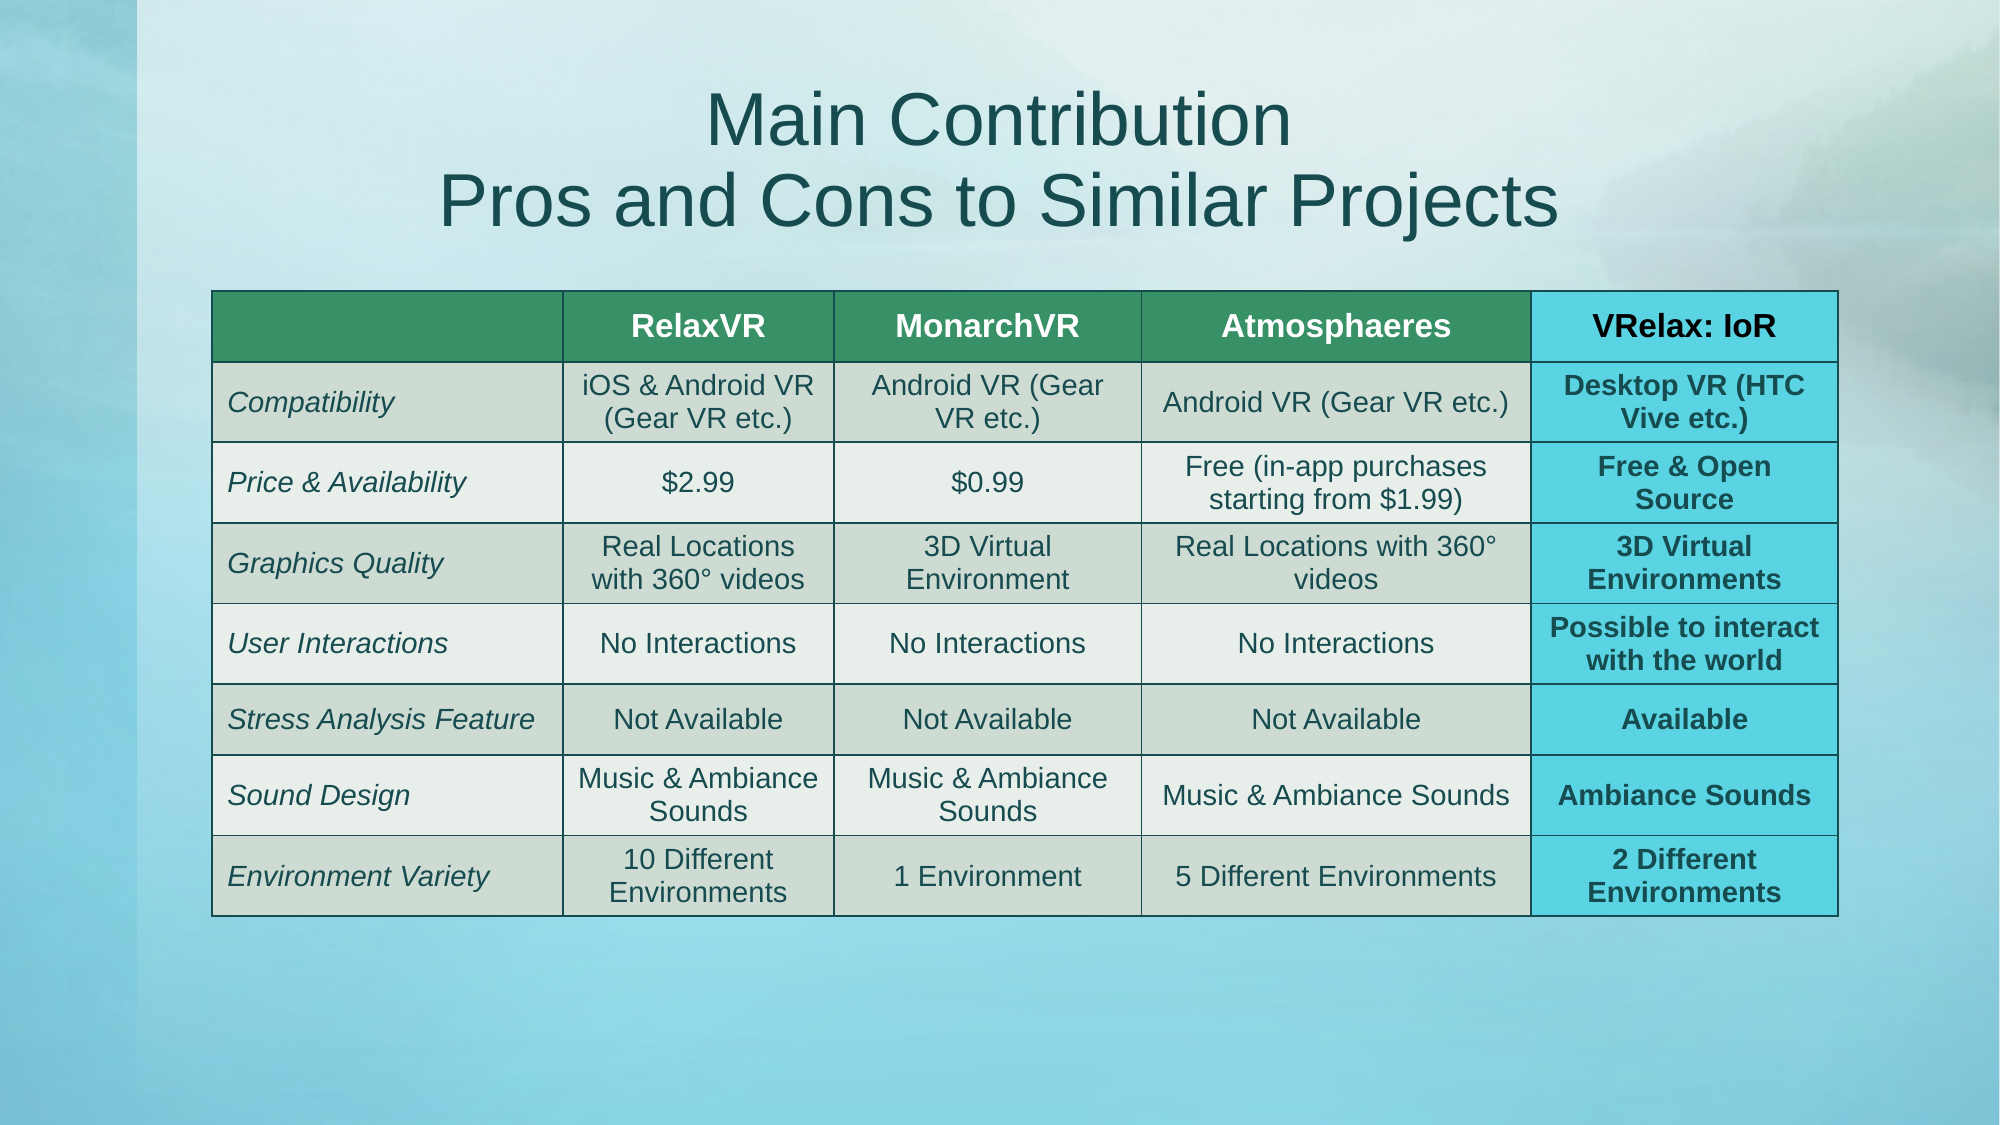

# Main Contribution Pros and Cons to Similar Projects
|  | RelaxVR | MonarchVR | Atmosphaeres | VRelax: IoR |
| --- | --- | --- | --- | --- |
| Compatibility | iOS & Android VR (Gear VR etc.) | Android VR (Gear VR etc.) | Android VR (Gear VR etc.) | Desktop VR (HTC Vive etc.) |
| Price & Availability | $2.99 | $0.99 | Free (in-app purchases starting from $1.99) | Free & Open Source |
| Graphics Quality | Real Locations with 360° videos | 3D Virtual Environment | Real Locations with 360° videos | 3D Virtual Environments |
| User Interactions | No Interactions | No Interactions | No Interactions | Possible to interact with the world |
| Stress Analysis Feature | Not Available | Not Available | Not Available | Available |
| Sound Design | Music & Ambiance Sounds | Music & Ambiance Sounds | Music & Ambiance Sounds | Ambiance Sounds |
| Environment Variety | 10 Different Environments | 1 Environment | 5 Different Environments | 2 Different Environments |